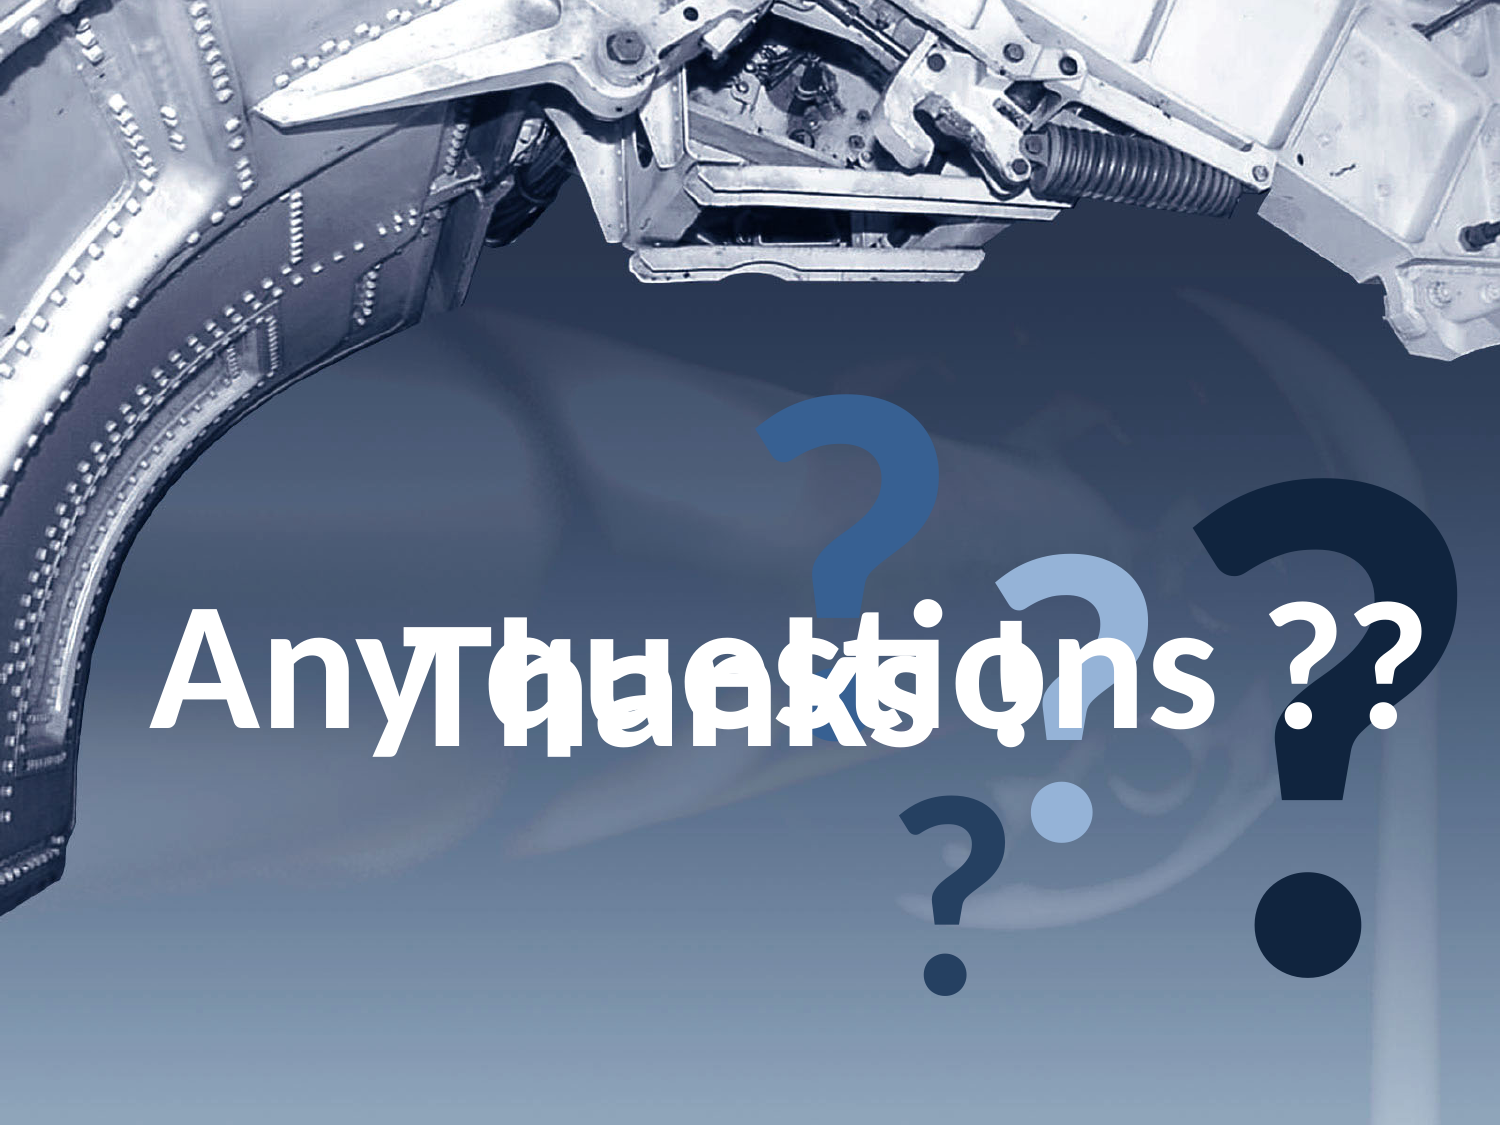

?
?
?
Any questions ??
Thanks !
?